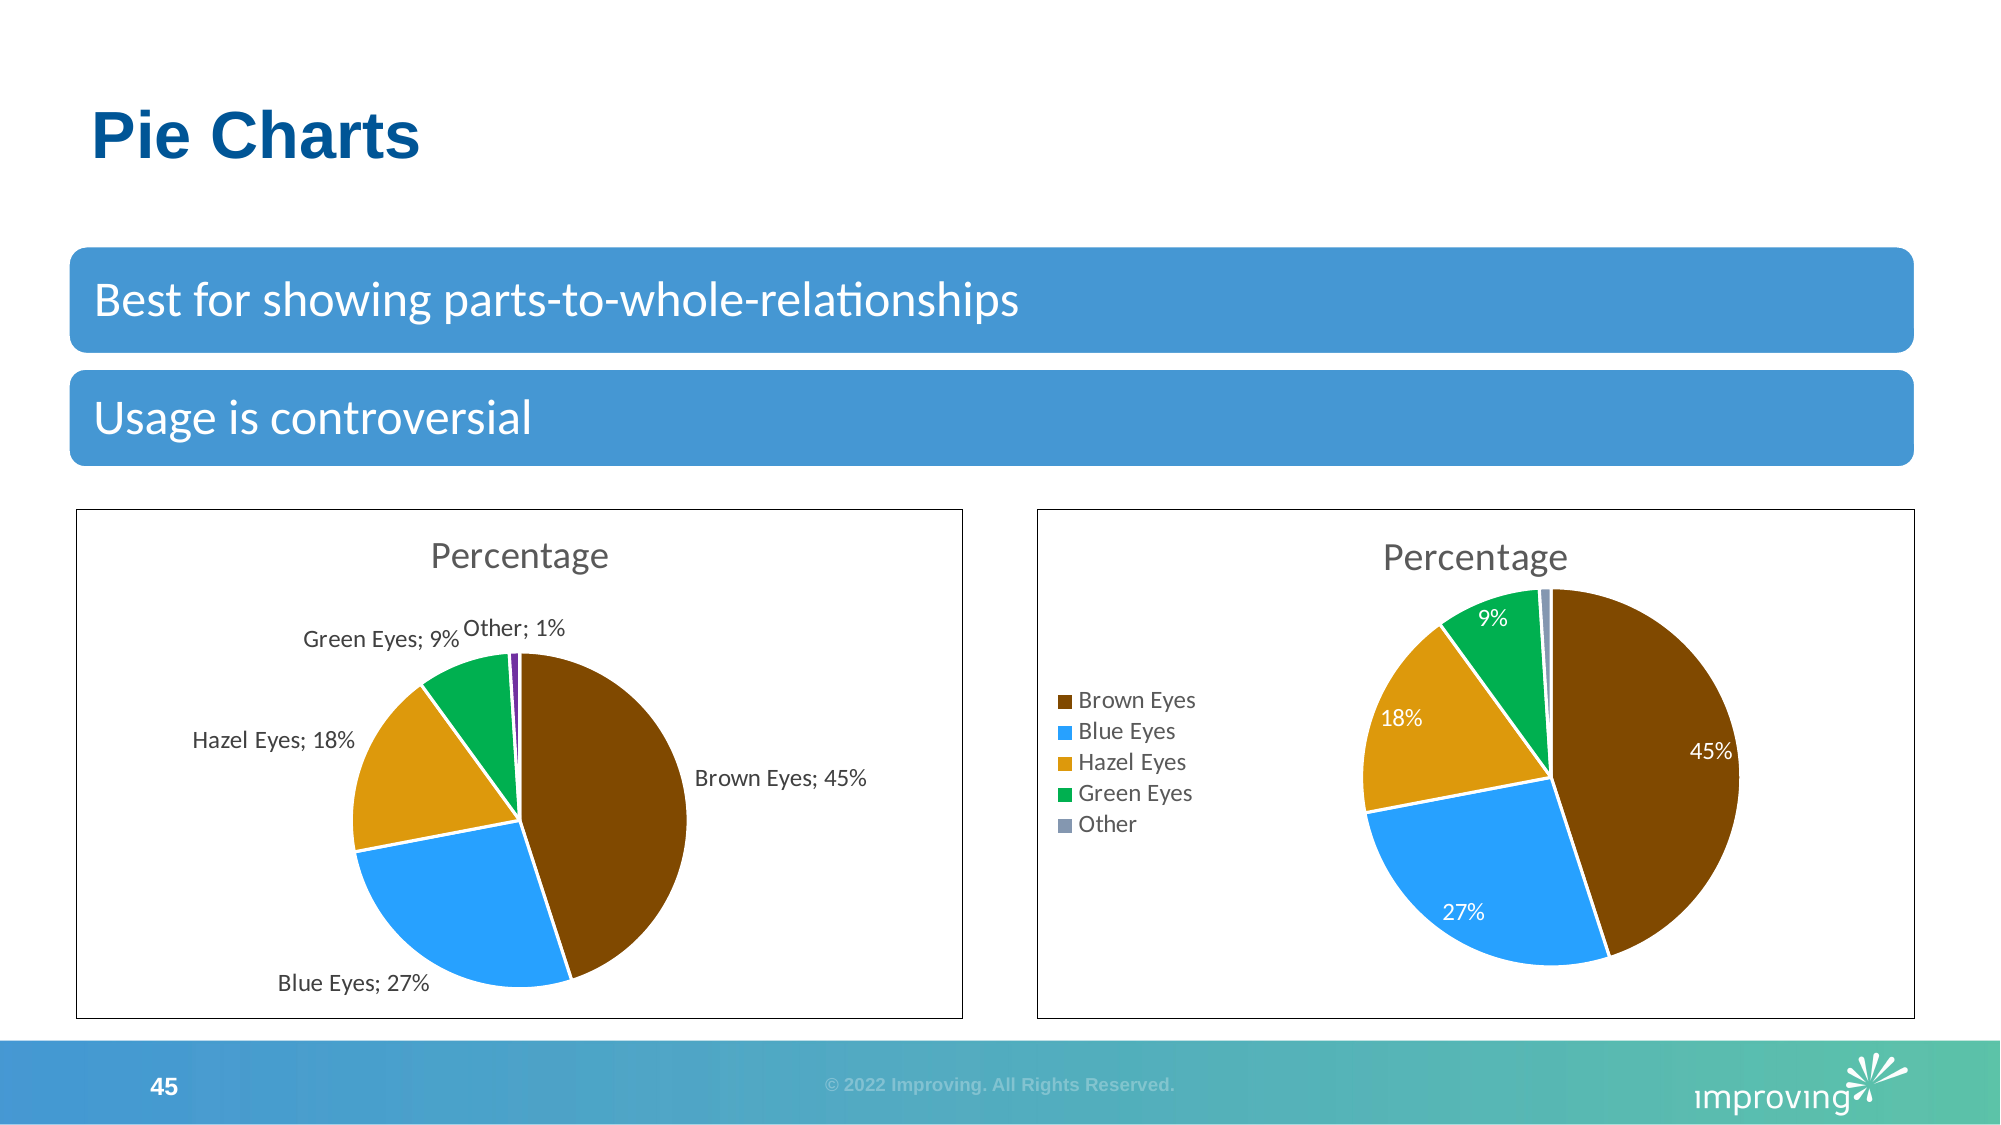

# Pie Charts
Best for showing parts-to-whole-relationships
Usage is controversial

### Chart:

| Category | Percentage |
|---|---|
| Brown Eyes | 0.45 |
| Blue Eyes | 0.27 |
| Hazel Eyes | 0.18 |
| Green Eyes | 0.09 |
| Other | 0.01 |

[unsupported chart]